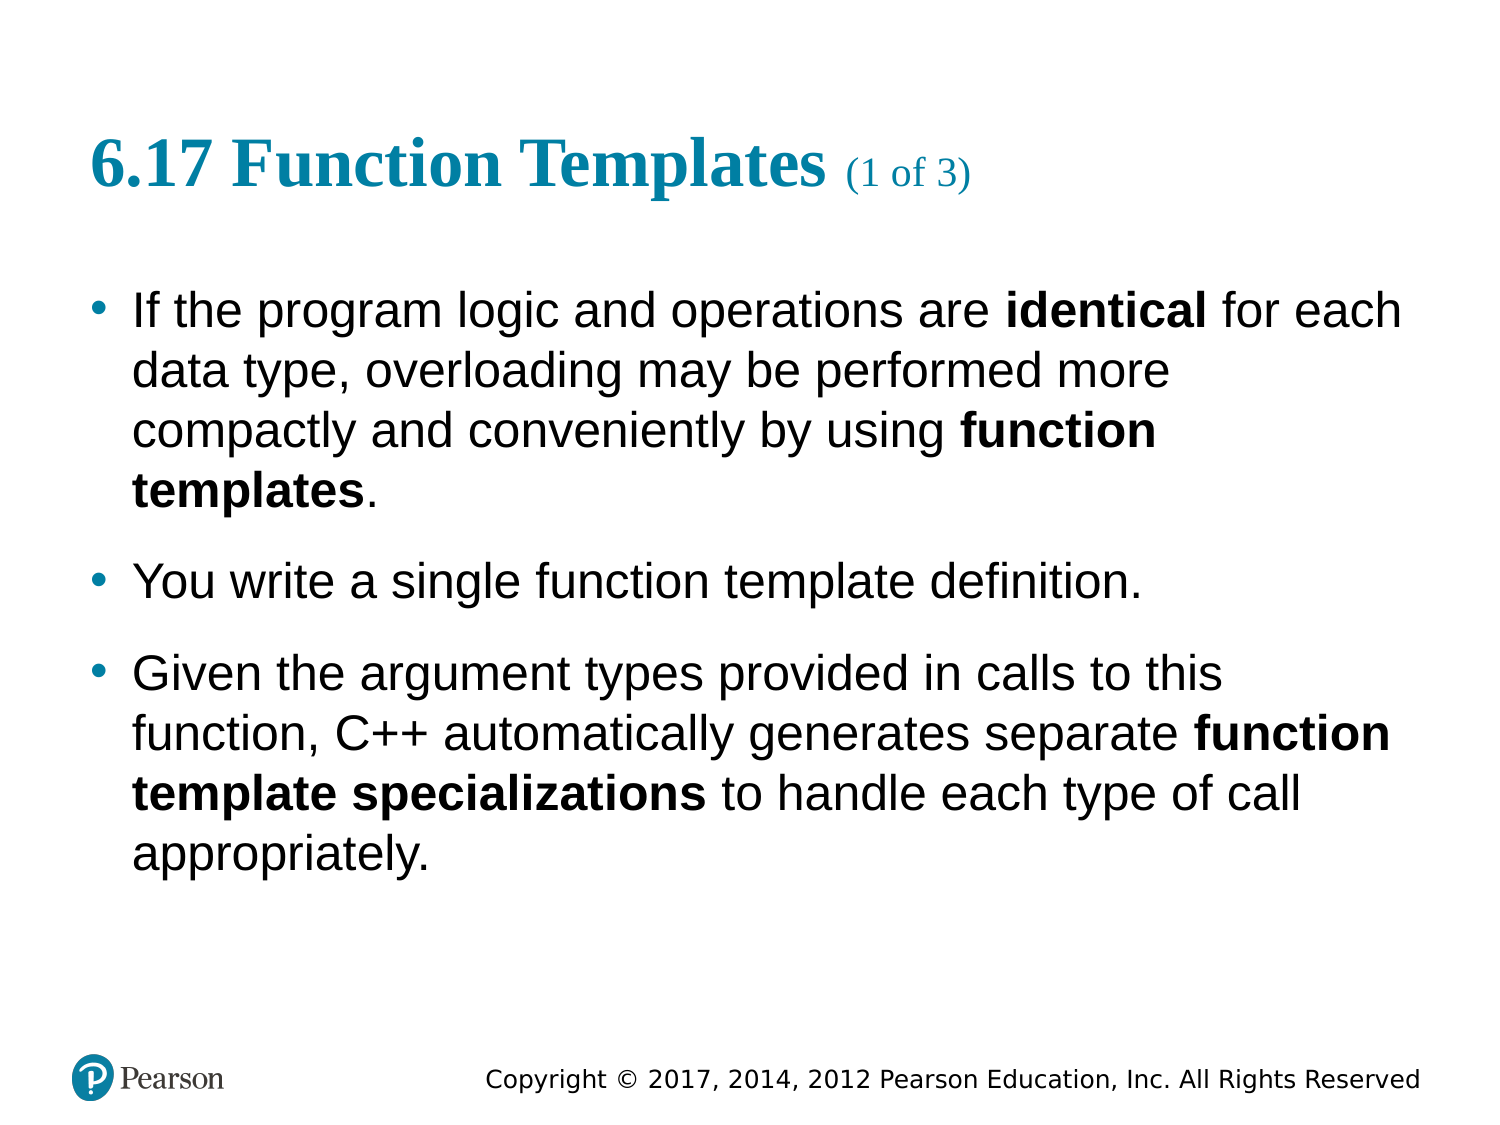

# 6.17 Function Templates (1 of 3)
If the program logic and operations are identical for each data type, overloading may be performed more compactly and conveniently by using function templates.
You write a single function template definition.
Given the argument types provided in calls to this function, C++ automatically generates separate function template specializations to handle each type of call appropriately.